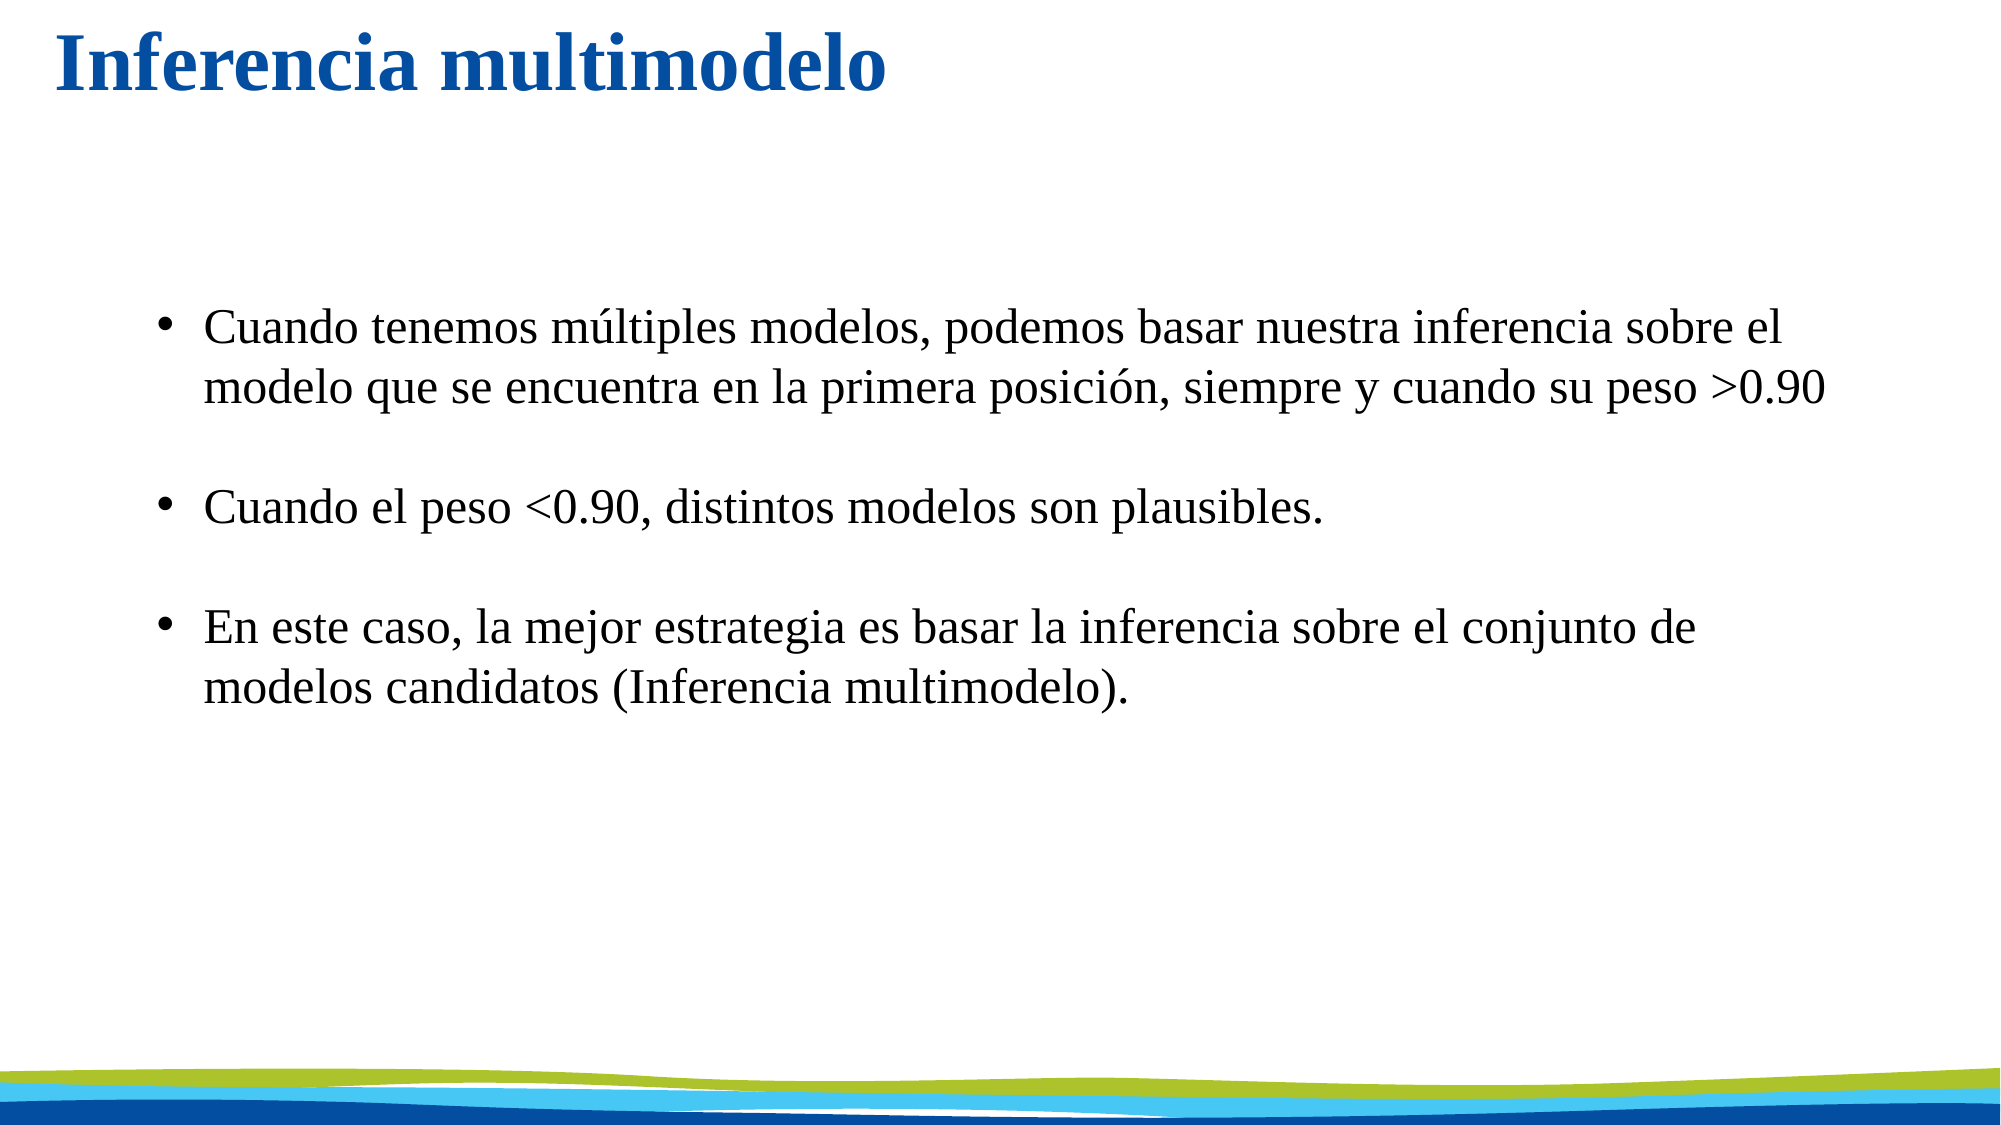

# Inferencia multimodelo
Cuando tenemos múltiples modelos, podemos basar nuestra inferencia sobre el modelo que se encuentra en la primera posición, siempre y cuando su peso >0.90

Cuando el peso <0.90, distintos modelos son plausibles.

En este caso, la mejor estrategia es basar la inferencia sobre el conjunto de modelos candidatos (Inferencia multimodelo).